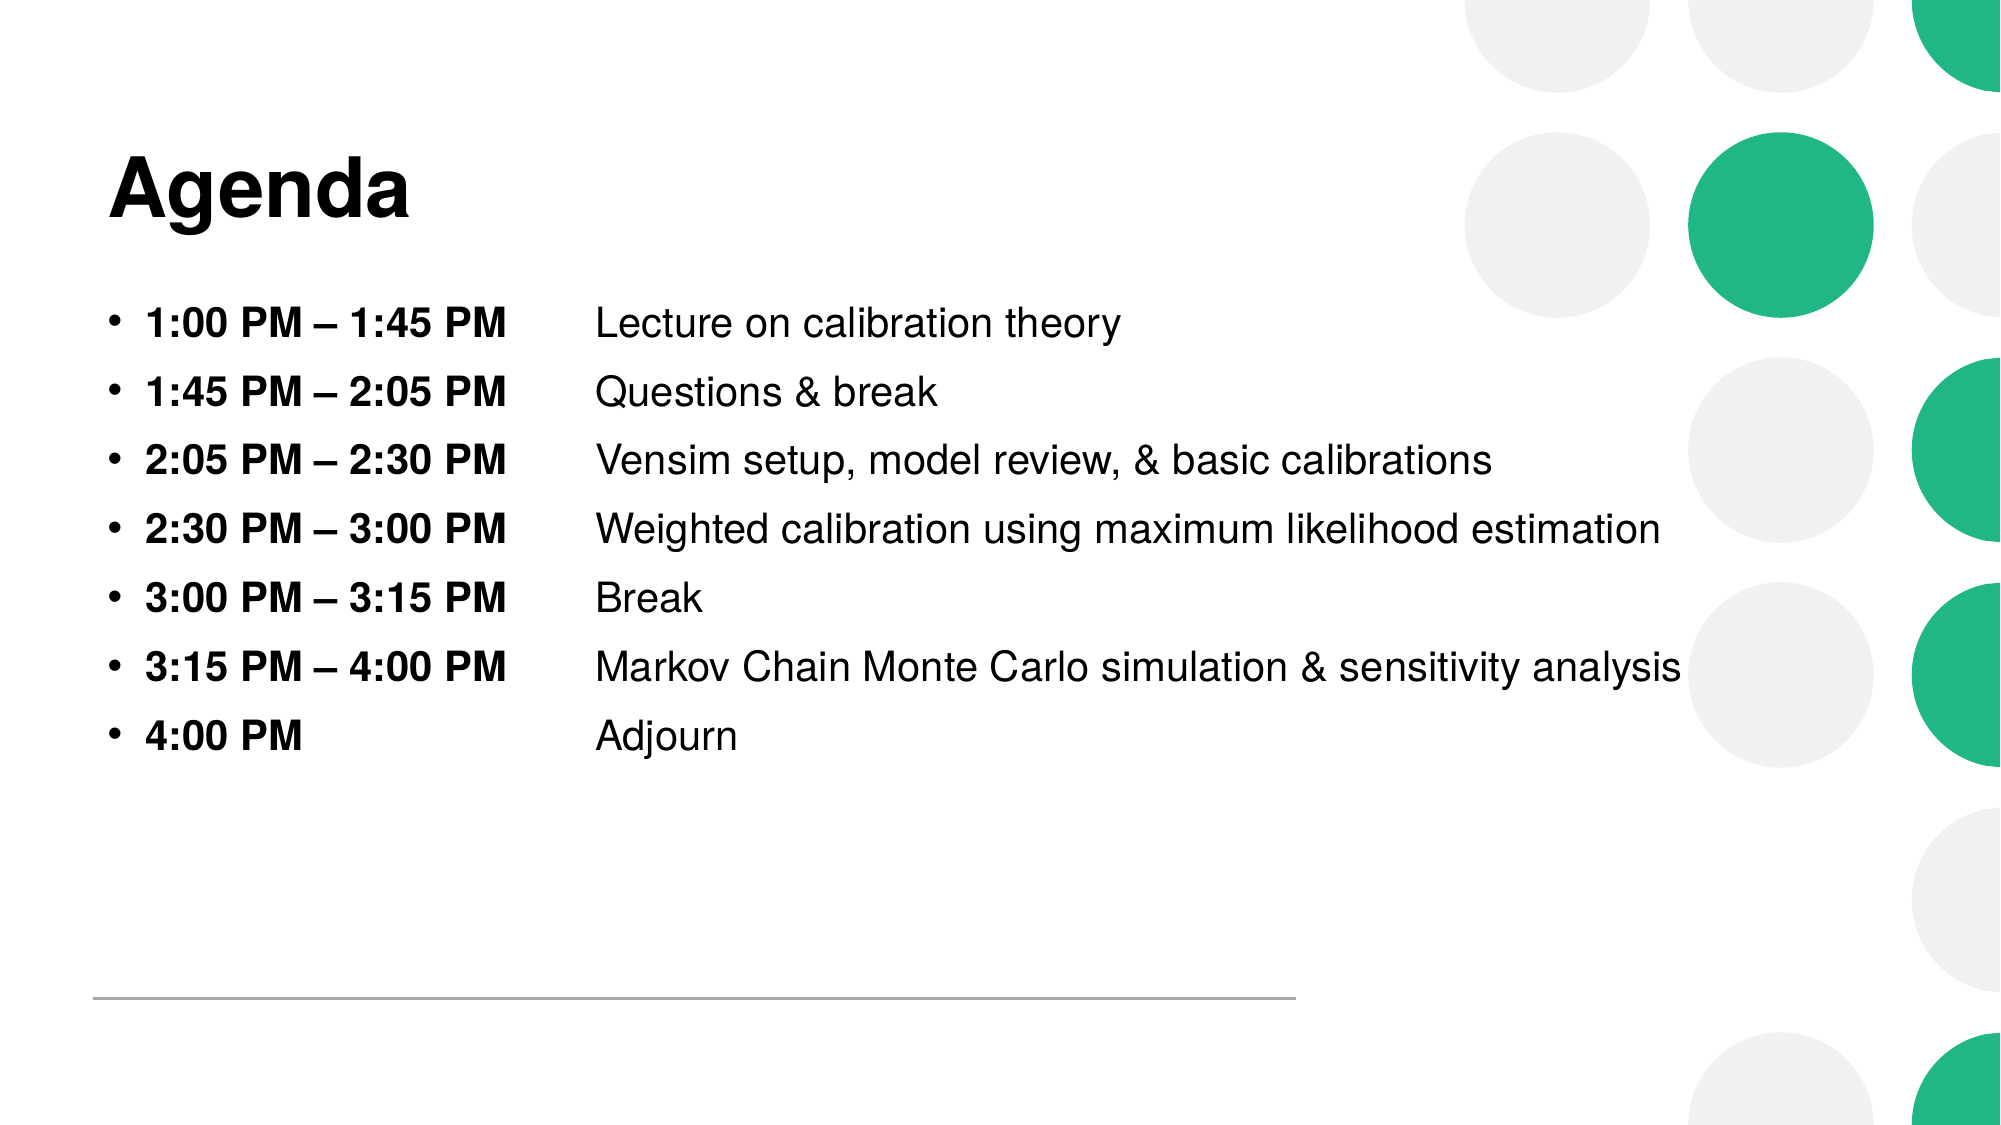

# Agenda
1:00 PM – 1:45 PM 	Lecture on calibration theory
1:45 PM – 2:05 PM 	Questions & break
2:05 PM – 2:30 PM 	Vensim setup, model review, & basic calibrations
2:30 PM – 3:00 PM 	Weighted calibration using maximum likelihood estimation
3:00 PM – 3:15 PM 	Break
3:15 PM – 4:00 PM 	Markov Chain Monte Carlo simulation & sensitivity analysis
4:00 PM 		Adjourn